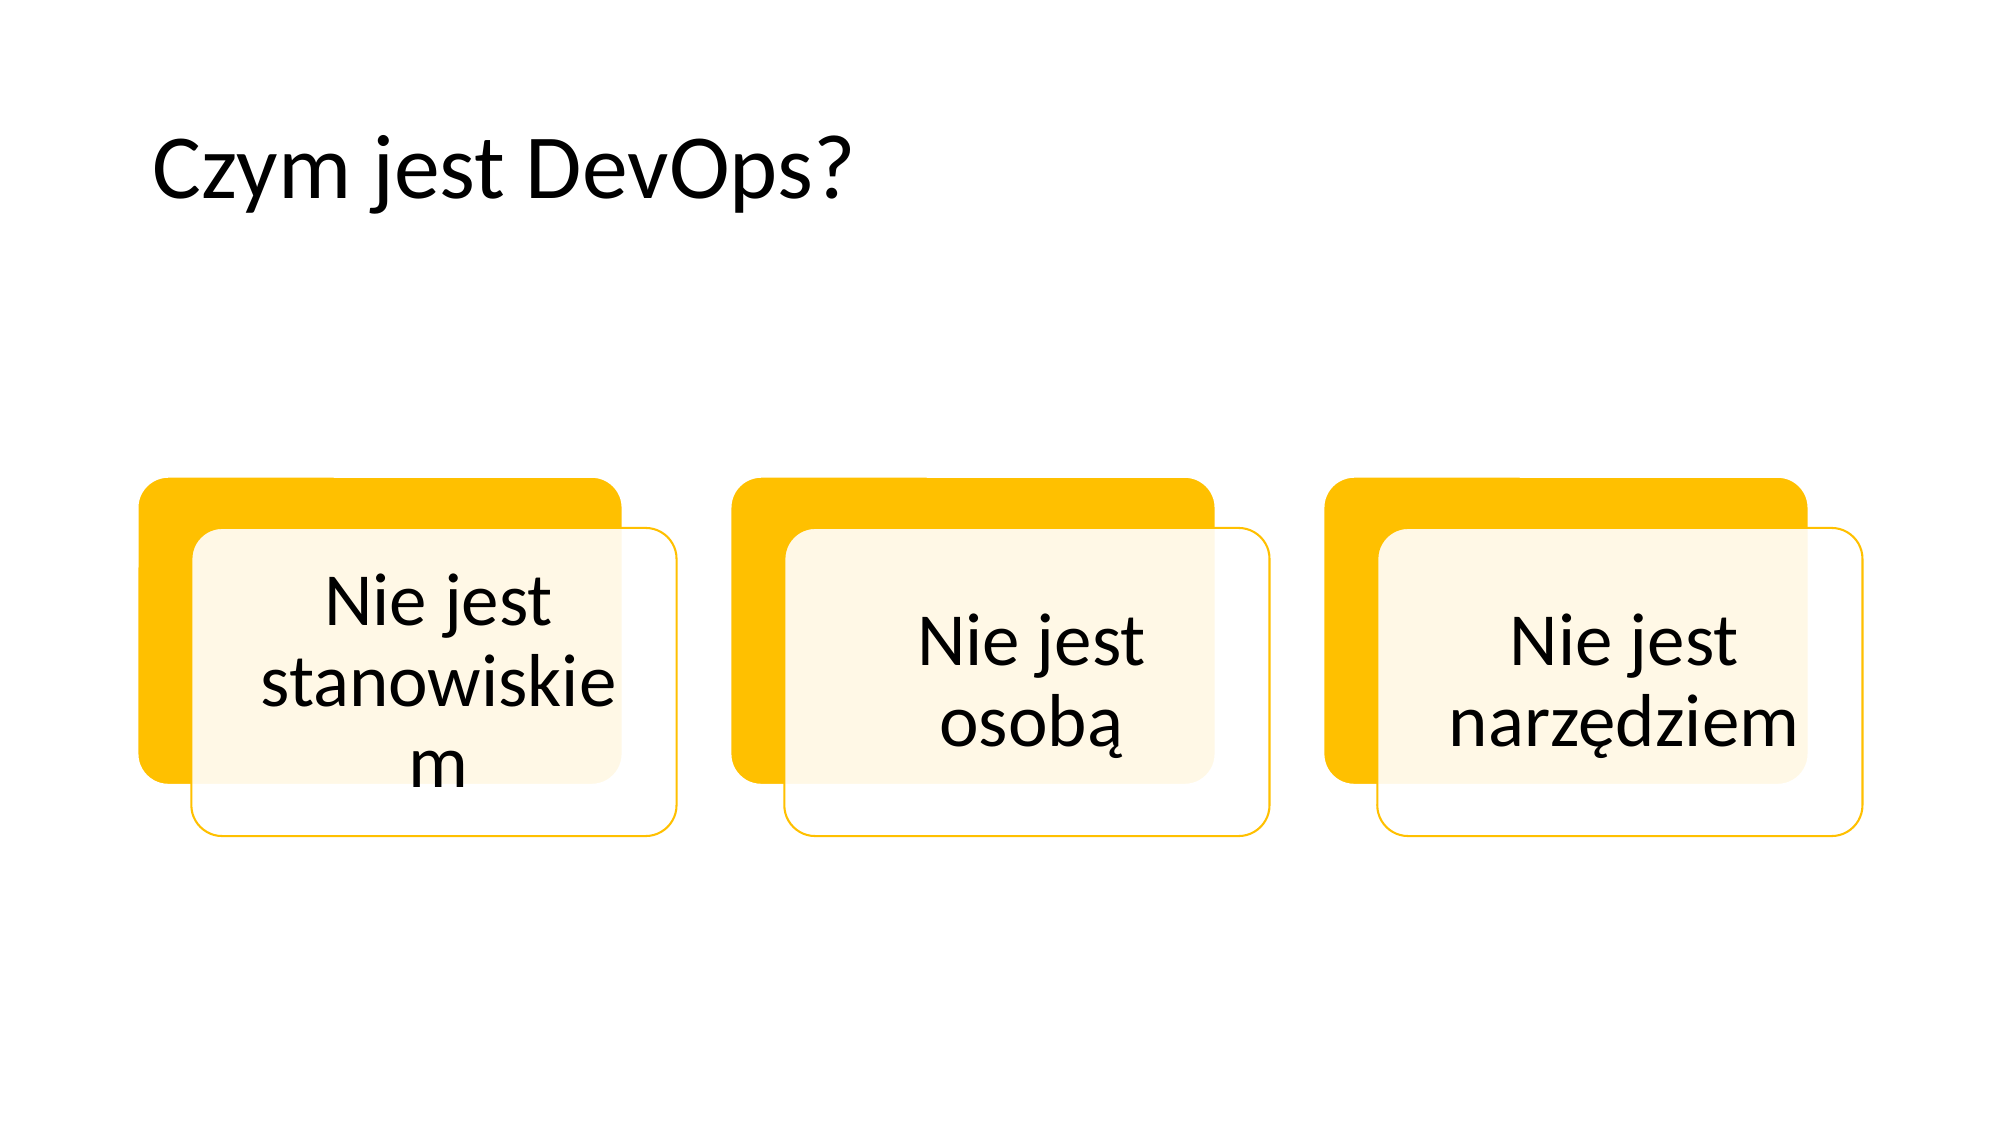

# Czym jest DevOps?
Nie jest stanowiskiem
Nie jest osobą
Nie jest narzędziem